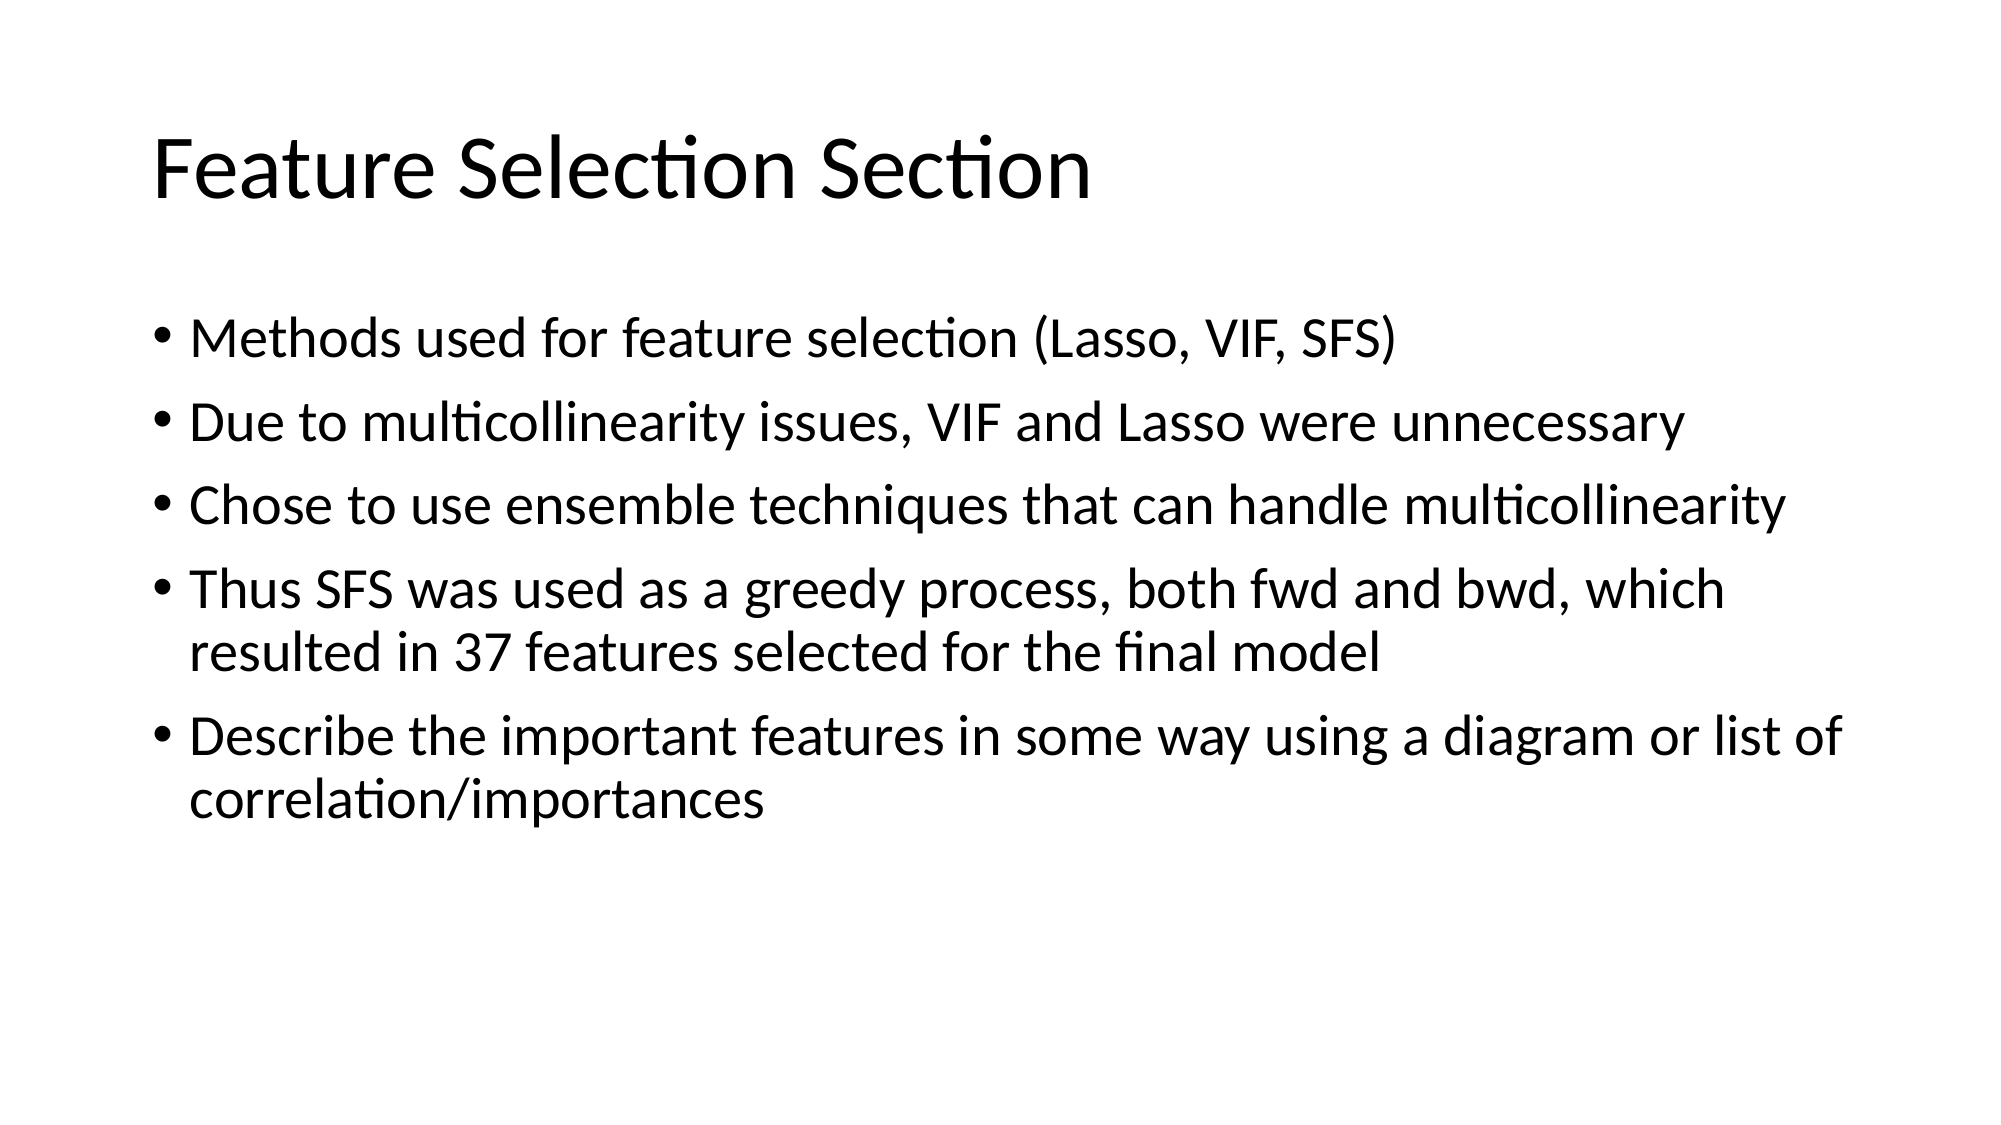

# Feature Selection Section
Methods used for feature selection (Lasso, VIF, SFS)
Due to multicollinearity issues, VIF and Lasso were unnecessary
Chose to use ensemble techniques that can handle multicollinearity
Thus SFS was used as a greedy process, both fwd and bwd, which resulted in 37 features selected for the final model
Describe the important features in some way using a diagram or list of correlation/importances